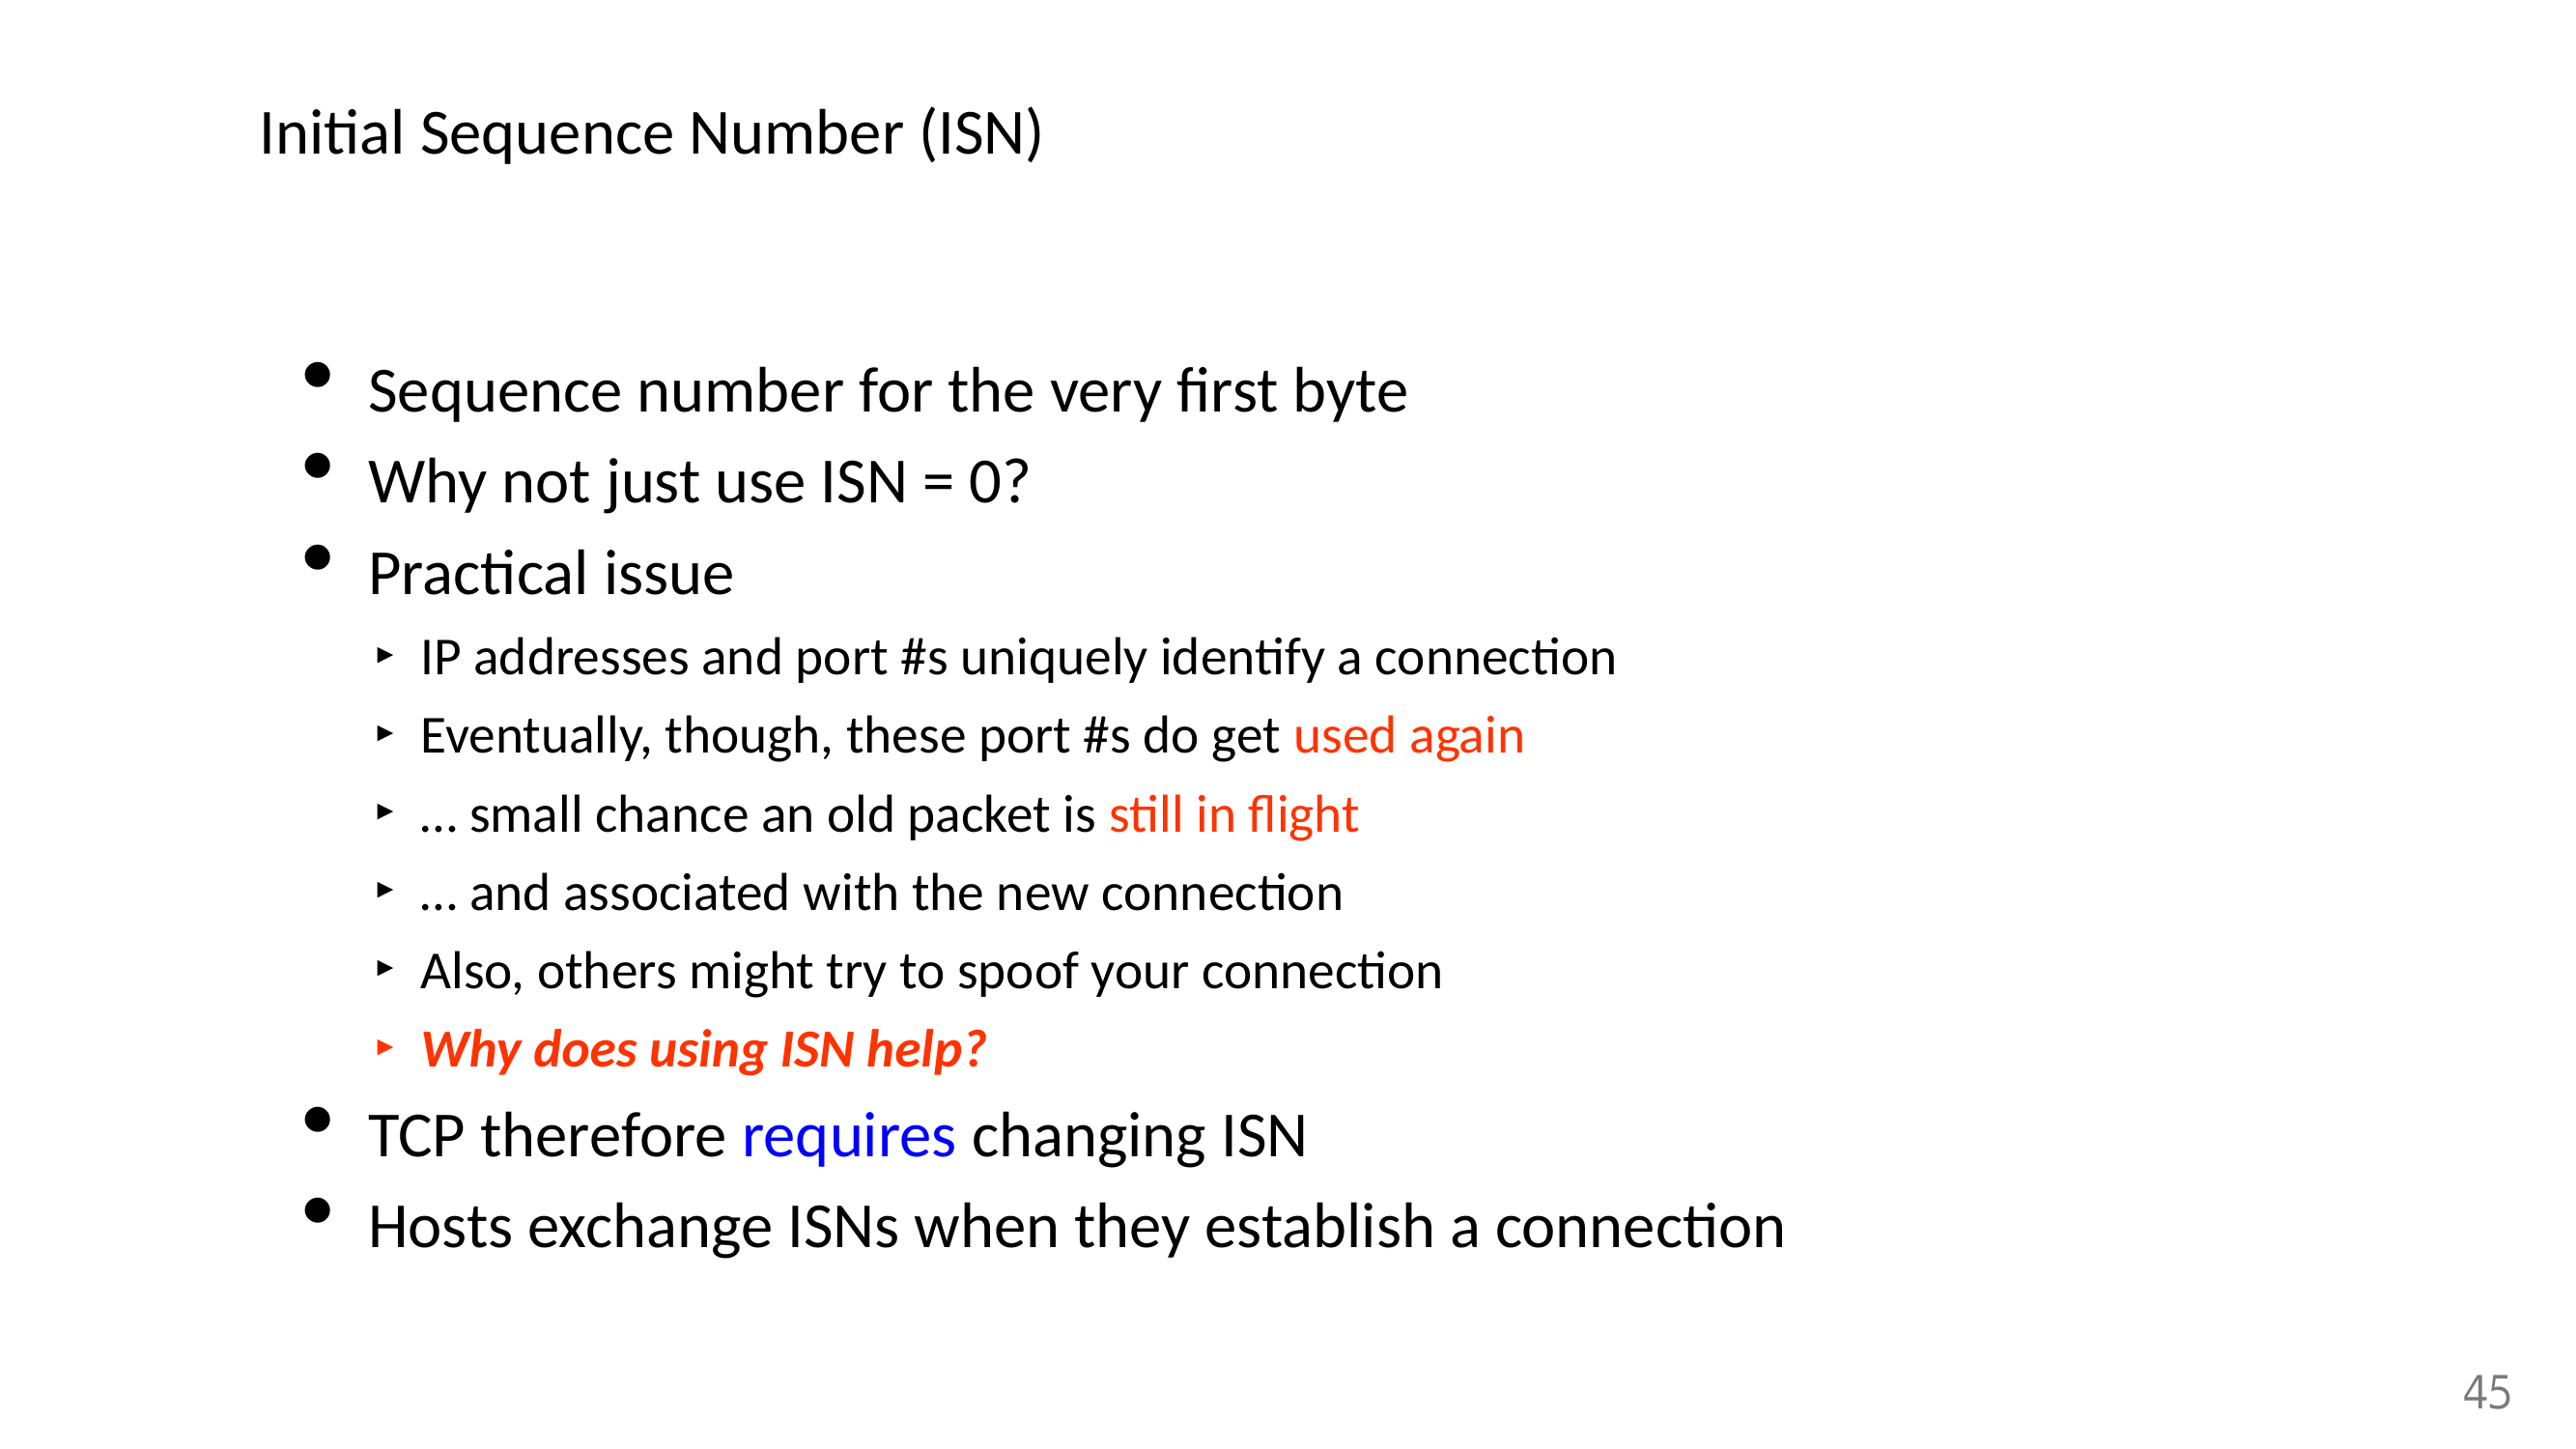

# Initial Sequence Number (ISN)
Sequence number for the very first byte
Why not just use ISN = 0?
Practical issue
IP addresses and port #s uniquely identify a connection
Eventually, though, these port #s do get used again
… small chance an old packet is still in flight
… and associated with the new connection
Also, others might try to spoof your connection
Why does using ISN help?
TCP therefore requires changing ISN
Hosts exchange ISNs when they establish a connection
45